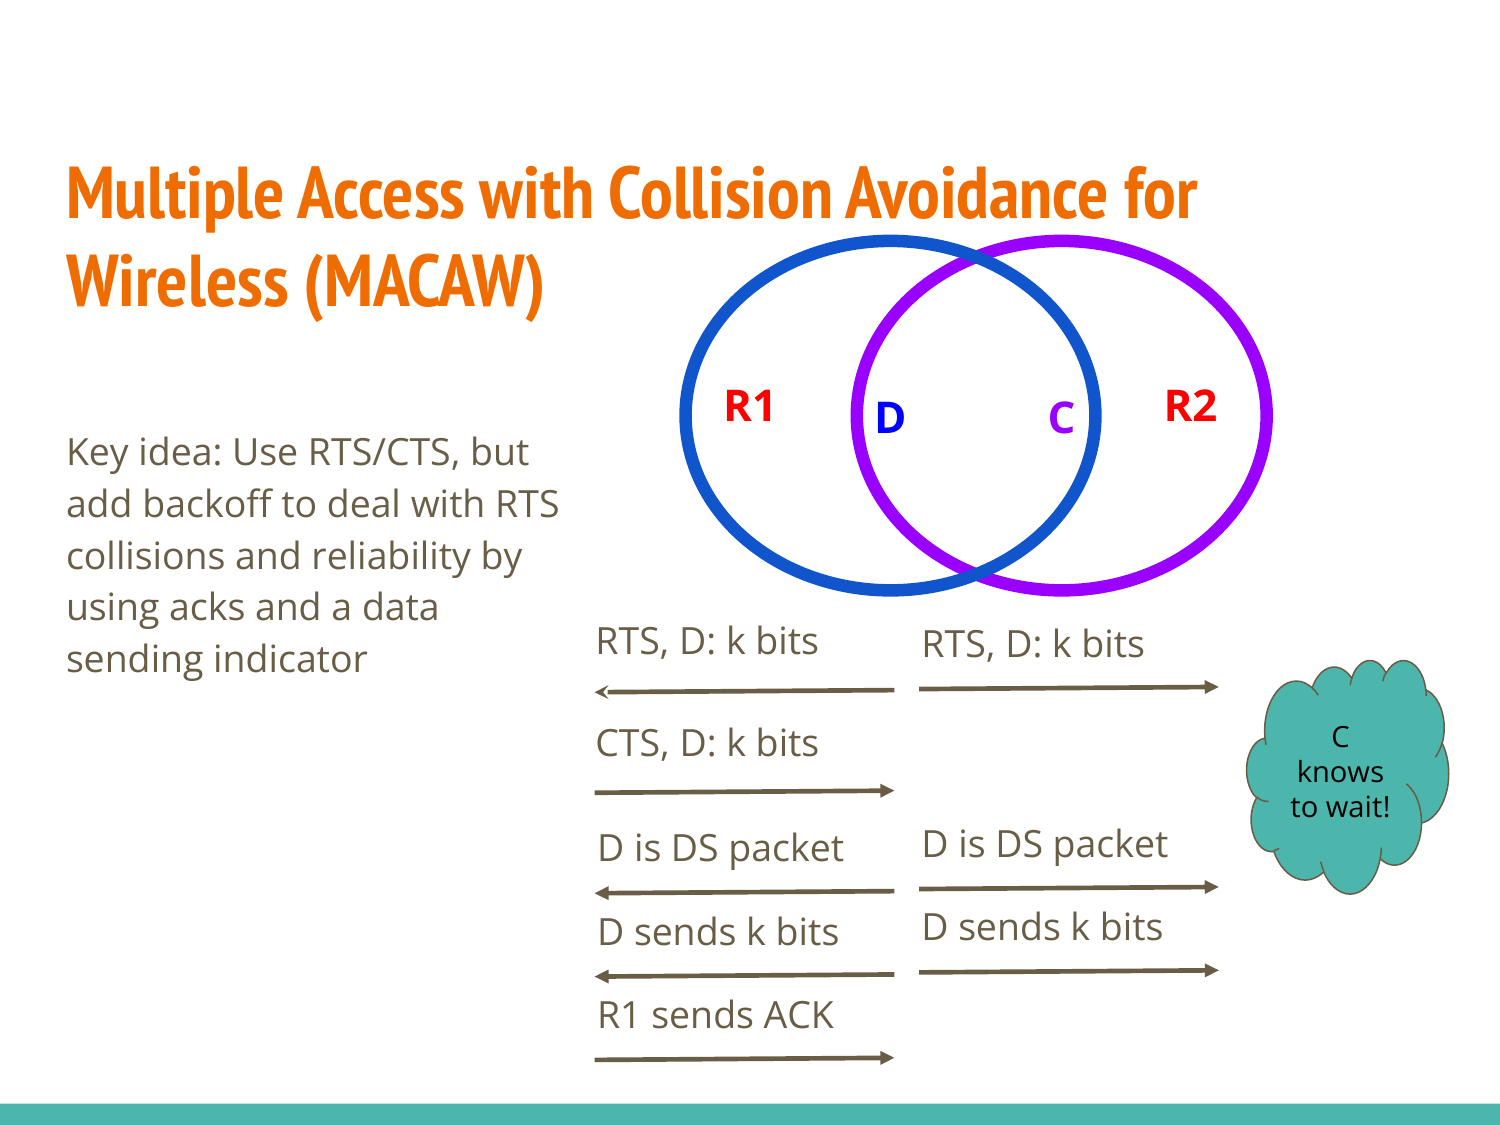

# Multiple Access with Collision Avoidance for Wireless (MACAW)
D
C
R1
R2

Key idea: Use RTS/CTS, but add backoff to deal with RTS collisions and reliability by using acks and a data sending indicator
RTS, D: k bits
RTS, D: k bits
C knows to wait!
CTS, D: k bits
D is DS packet
D is DS packet
D sends k bits
D sends k bits
R1 sends ACK